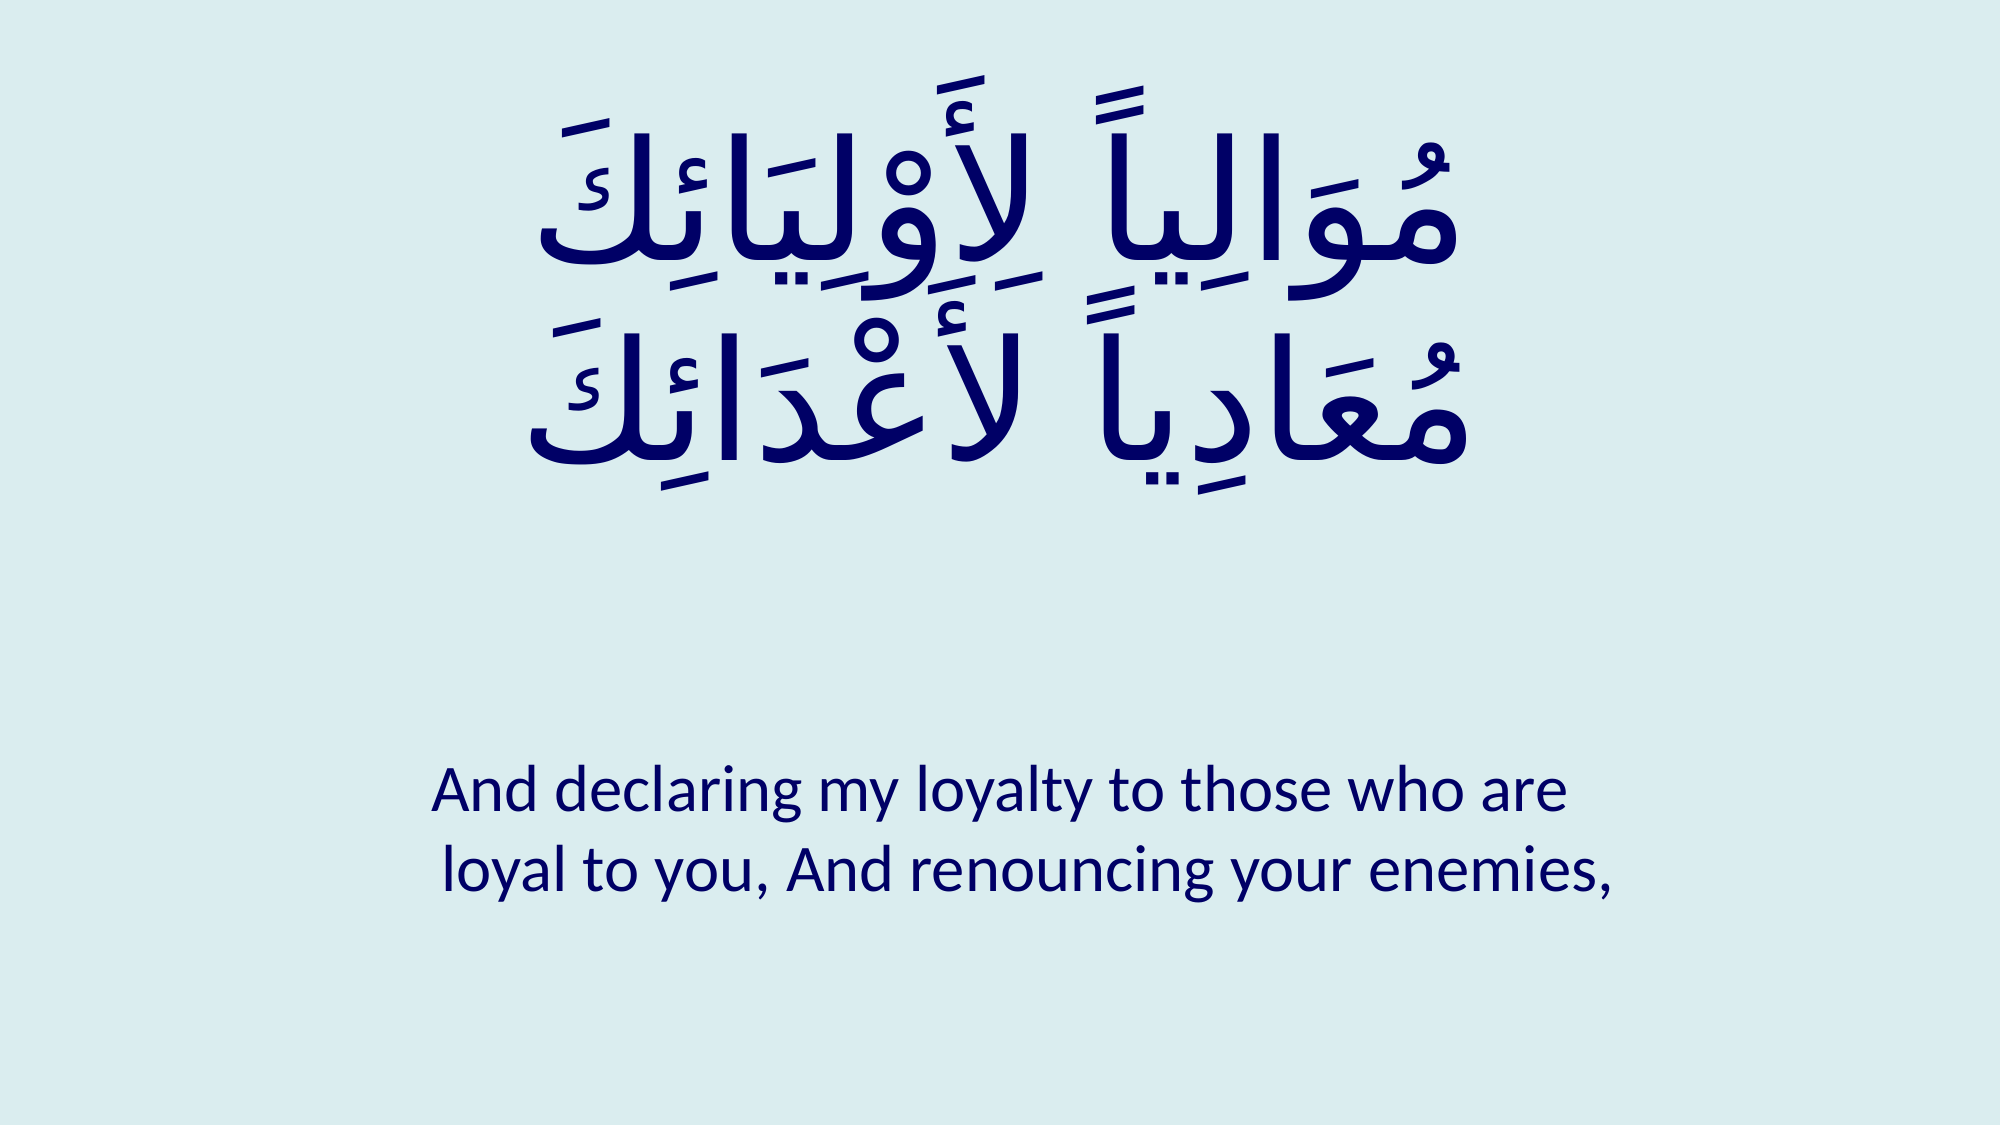

# مُوَالِياً لِأَوْلِيَائِكَ مُعَادِياً لأَعْدَائِكَ
And declaring my loyalty to those who are loyal to you, And renouncing your enemies,